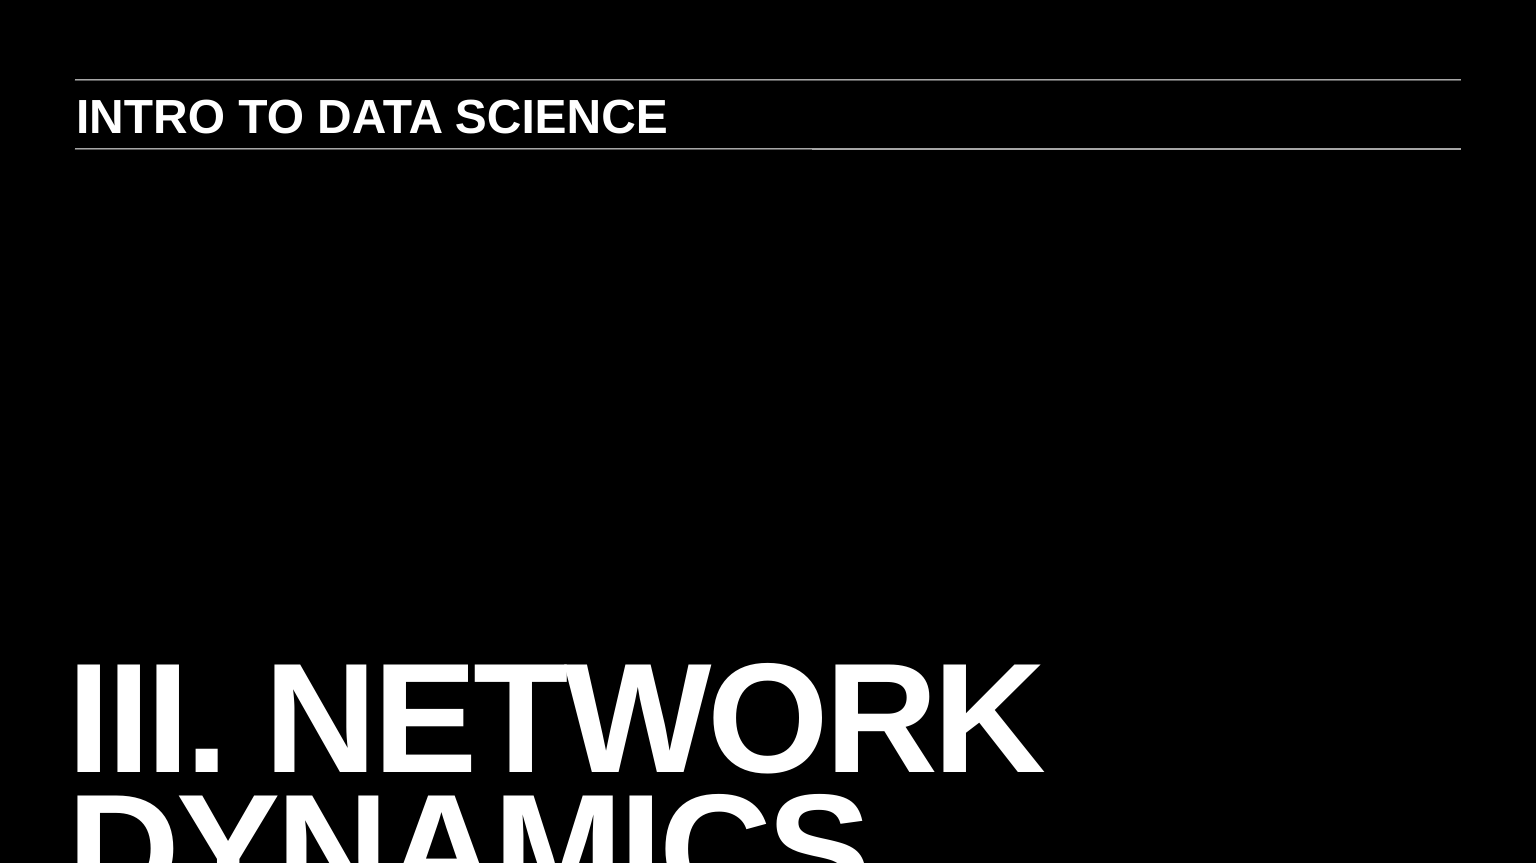

INTRO TO DATA SCIENCE
# IiI. network dynamics